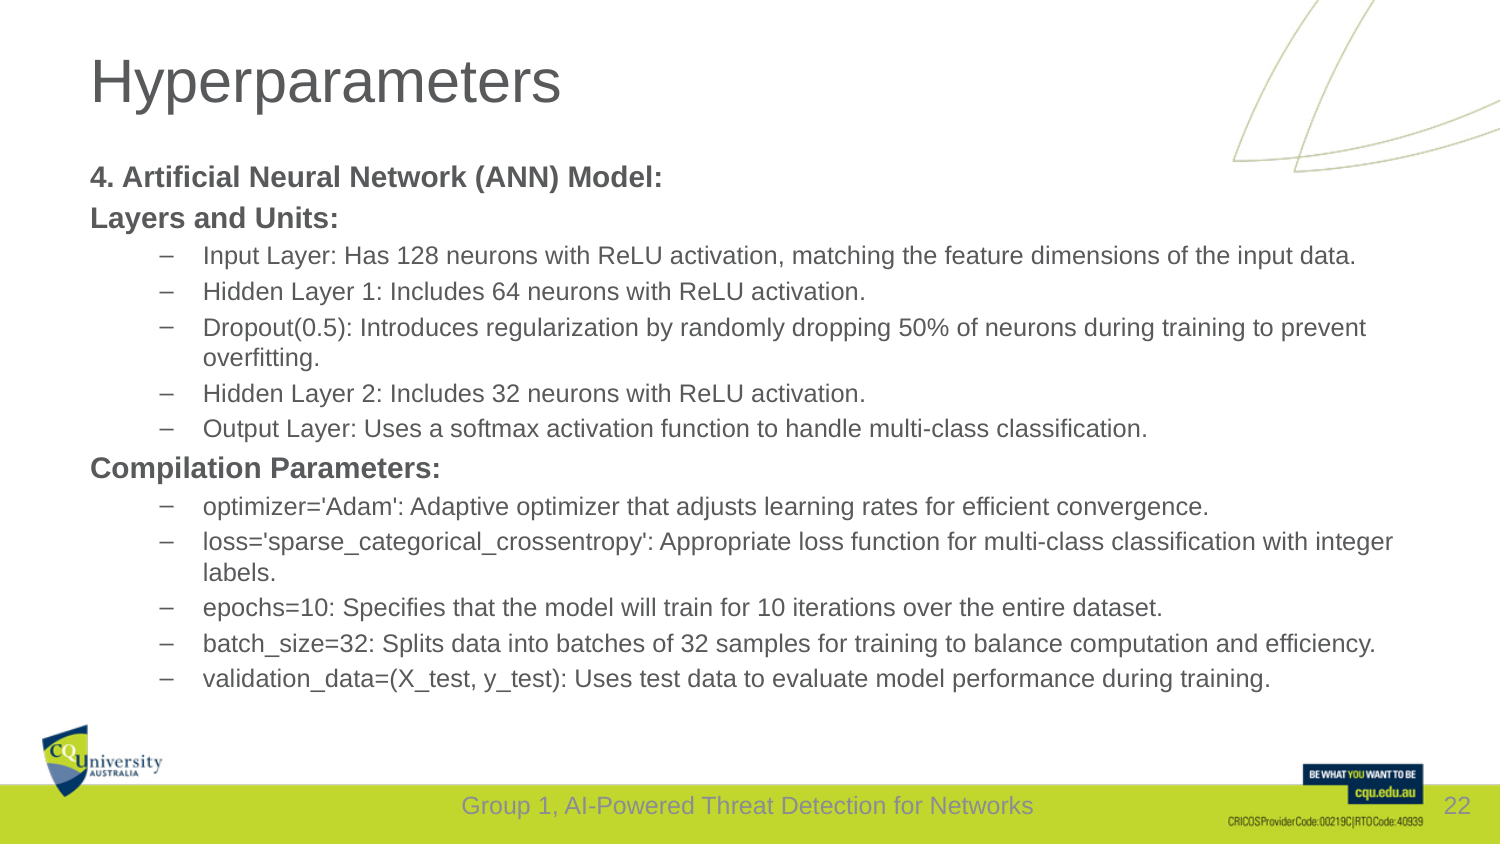

# Hyperparameters
4. Artificial Neural Network (ANN) Model:
Layers and Units:
Input Layer: Has 128 neurons with ReLU activation, matching the feature dimensions of the input data.
Hidden Layer 1: Includes 64 neurons with ReLU activation.
Dropout(0.5): Introduces regularization by randomly dropping 50% of neurons during training to prevent overfitting.
Hidden Layer 2: Includes 32 neurons with ReLU activation.
Output Layer: Uses a softmax activation function to handle multi-class classification.
Compilation Parameters:
optimizer='Adam': Adaptive optimizer that adjusts learning rates for efficient convergence.
loss='sparse_categorical_crossentropy': Appropriate loss function for multi-class classification with integer labels.
epochs=10: Specifies that the model will train for 10 iterations over the entire dataset.
batch_size=32: Splits data into batches of 32 samples for training to balance computation and efficiency.
validation_data=(X_test, y_test): Uses test data to evaluate model performance during training.

Group 1, AI-Powered Threat Detection for Networks
22